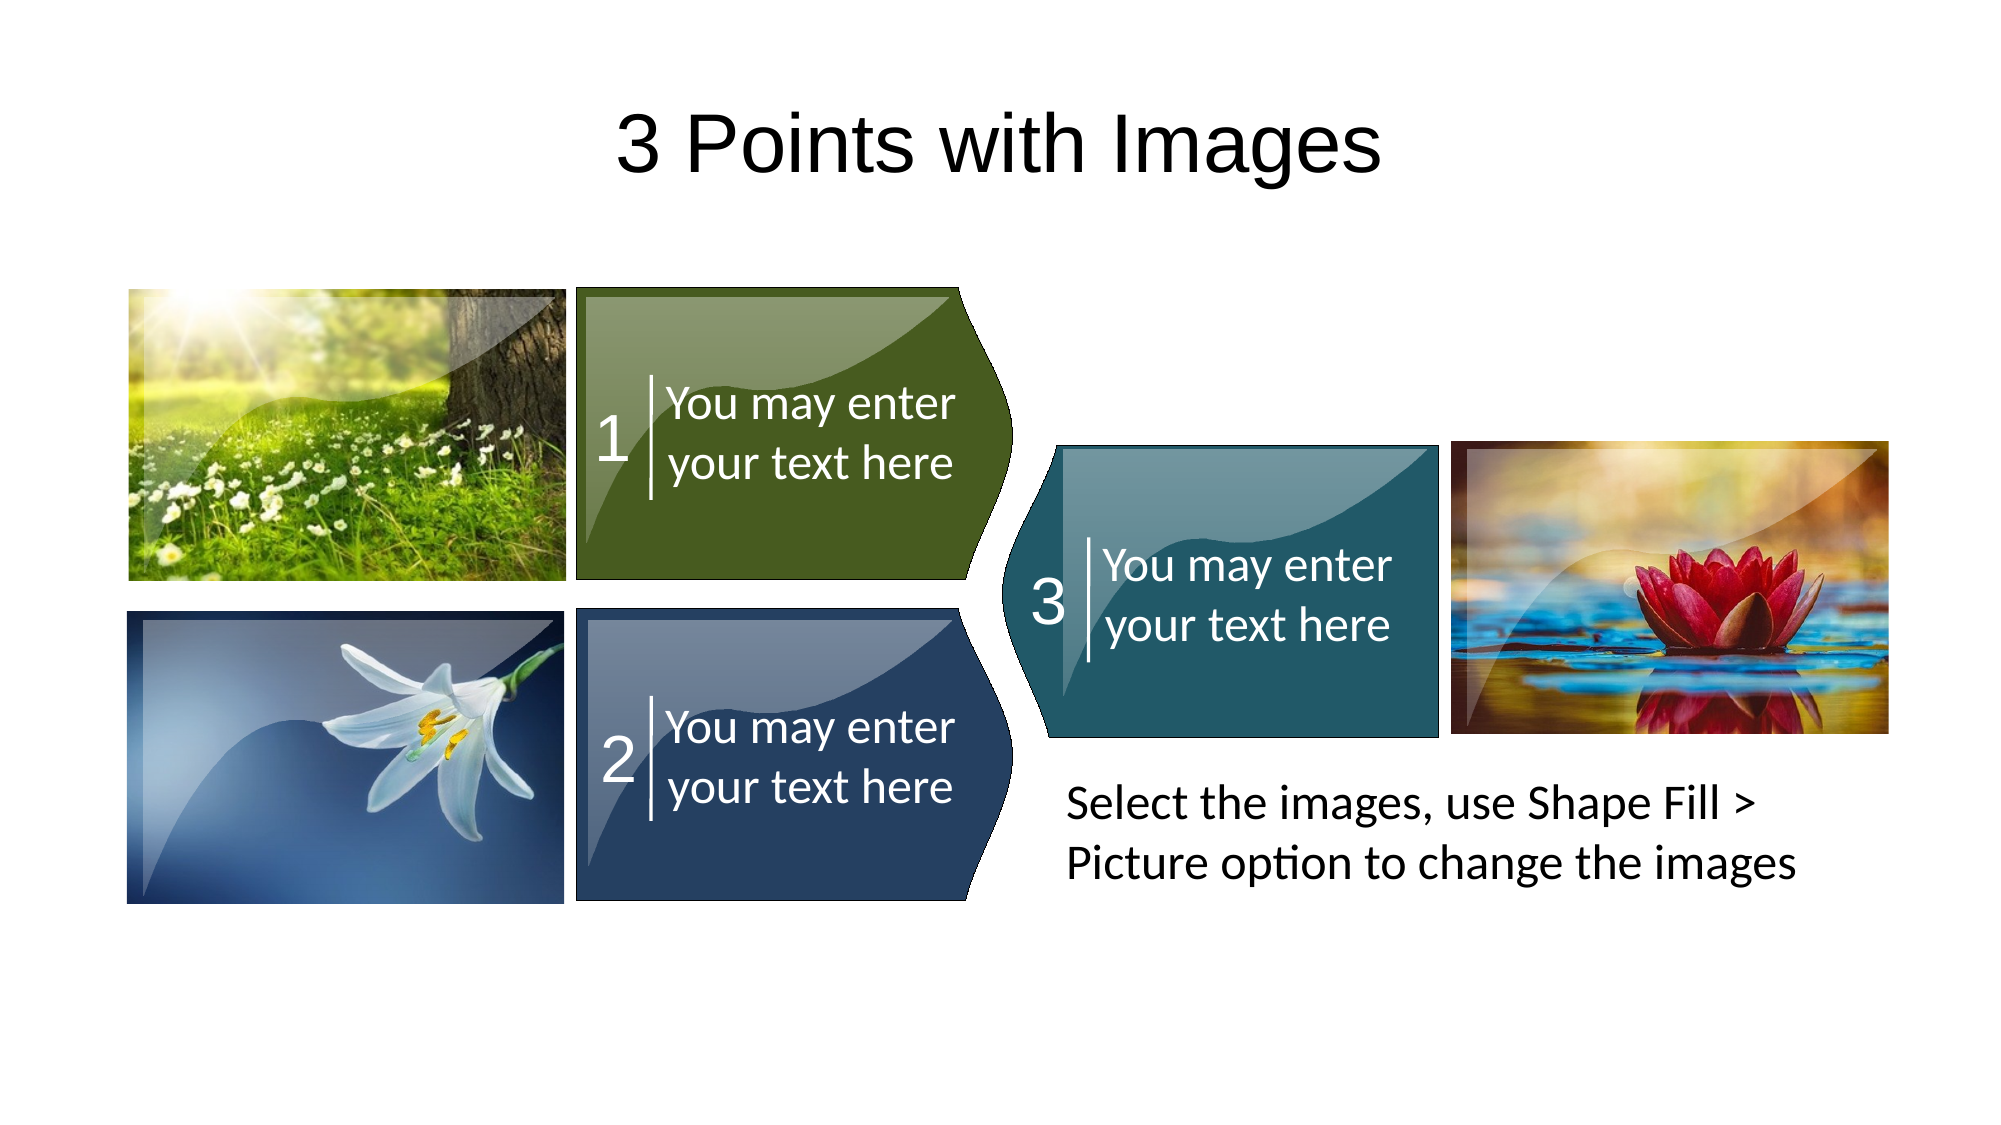

# 3 Points with Images

You may enter your text here
1

You may enter your text here
3

You may enter your text here
2

Select the images, use Shape Fill > Picture option to change the images